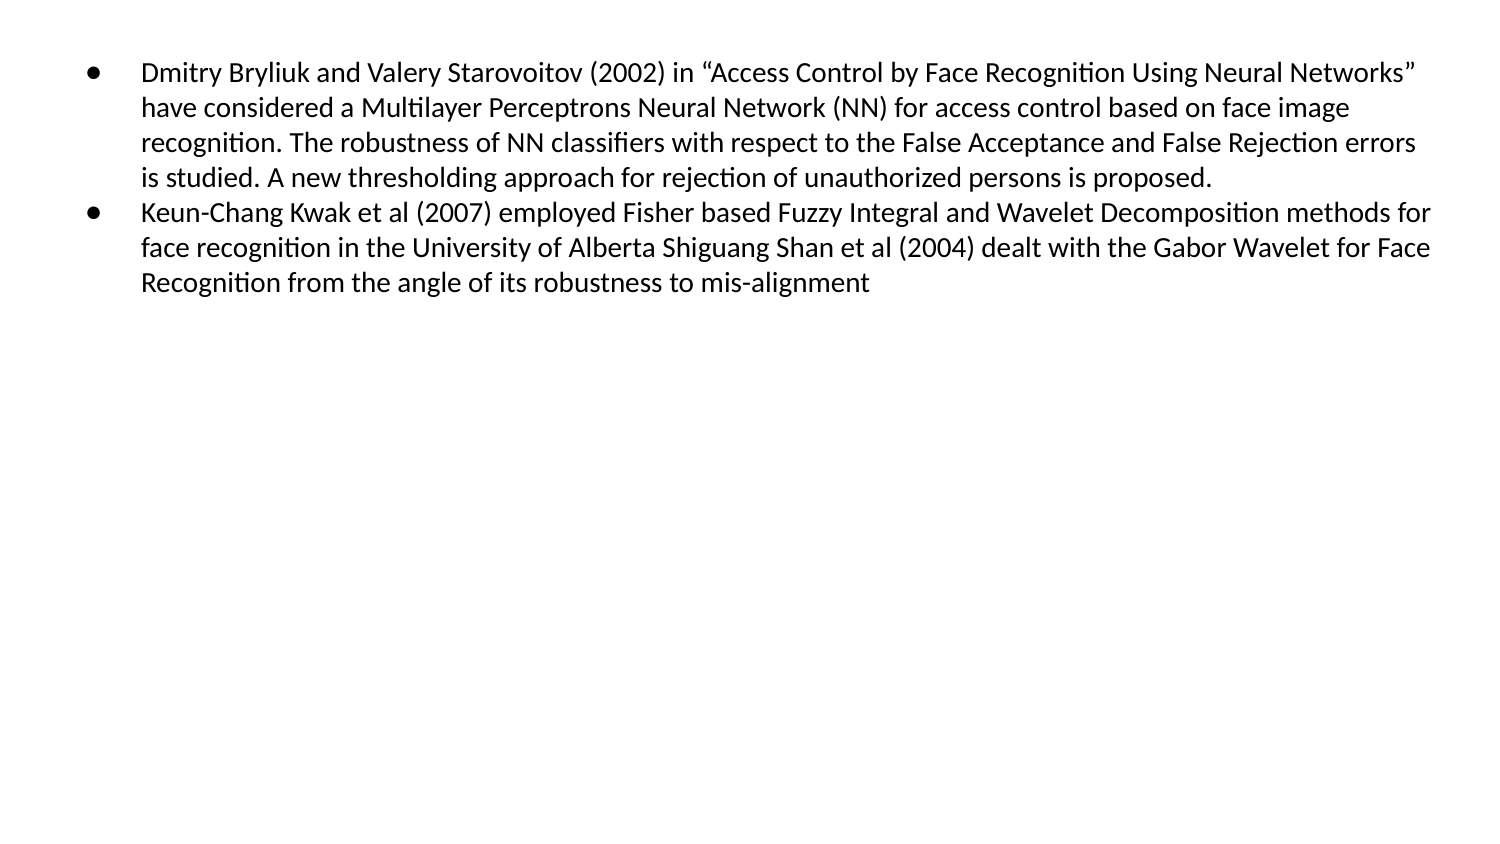

Dmitry Bryliuk and Valery Starovoitov (2002) in “Access Control by Face Recognition Using Neural Networks” have considered a Multilayer Perceptrons Neural Network (NN) for access control based on face image recognition. The robustness of NN classifiers with respect to the False Acceptance and False Rejection errors is studied. A new thresholding approach for rejection of unauthorized persons is proposed.
Keun-Chang Kwak et al (2007) employed Fisher based Fuzzy Integral and Wavelet Decomposition methods for face recognition in the University of Alberta Shiguang Shan et al (2004) dealt with the Gabor Wavelet for Face Recognition from the angle of its robustness to mis-alignment